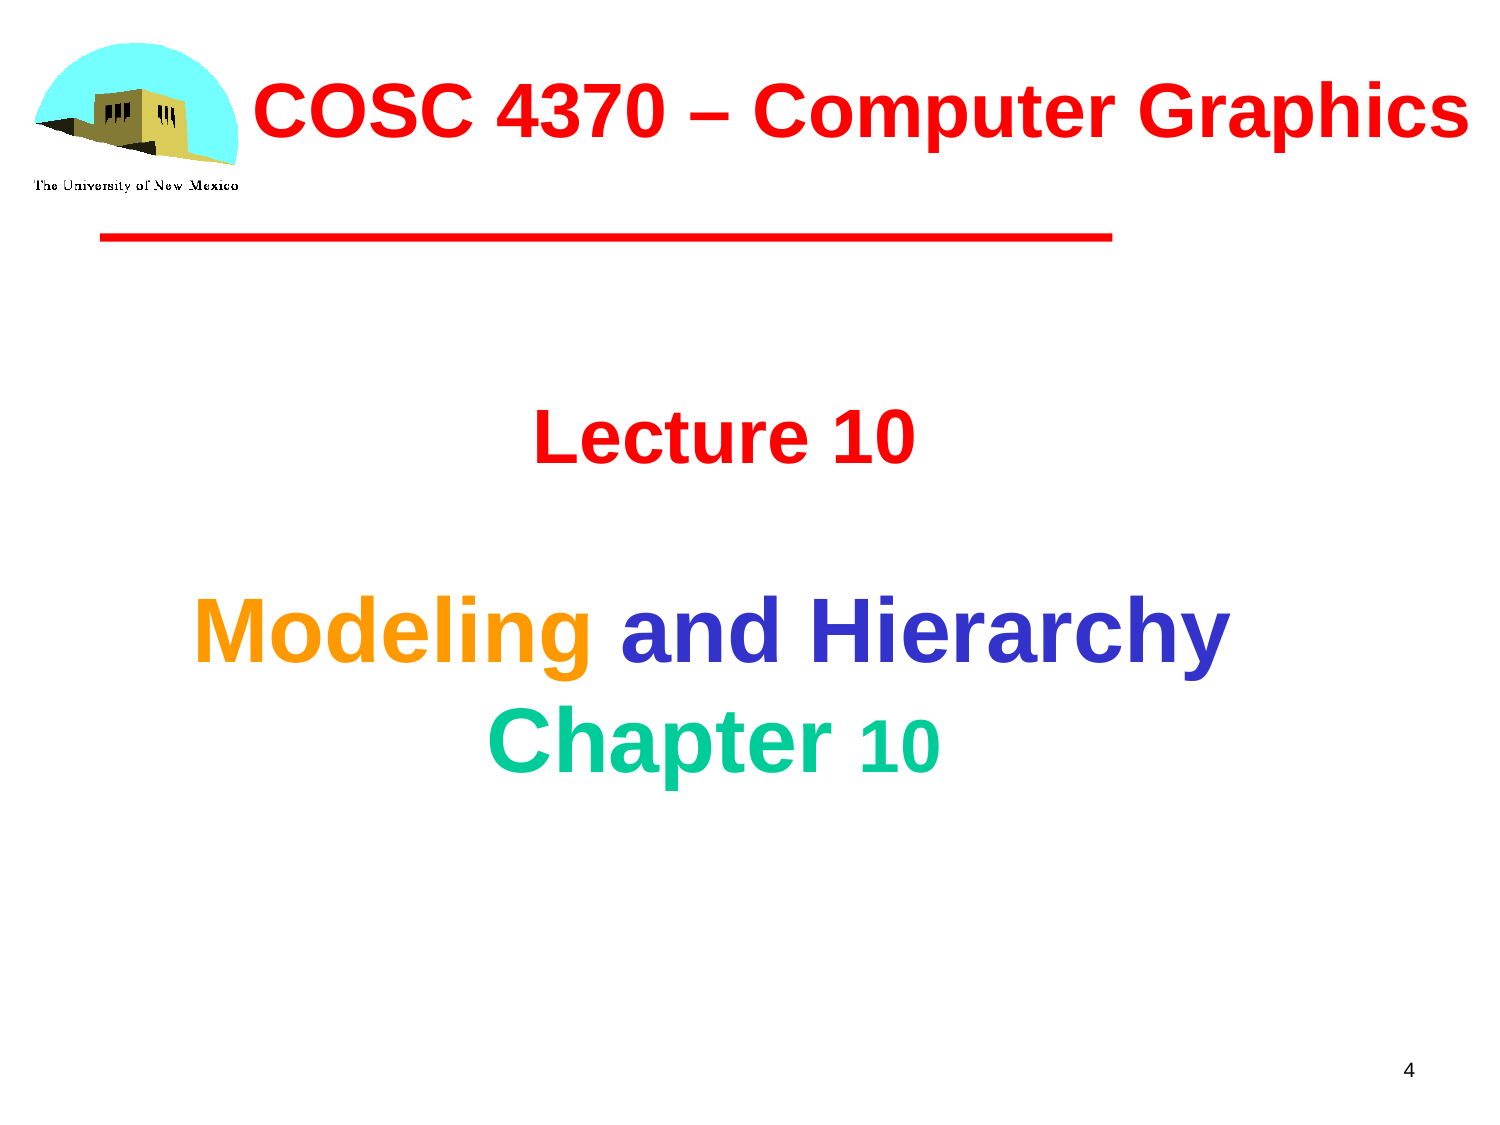

COSC 4370 – Computer Graphics
# Lecture 10 Modeling and Hierarchy Chapter 10
4